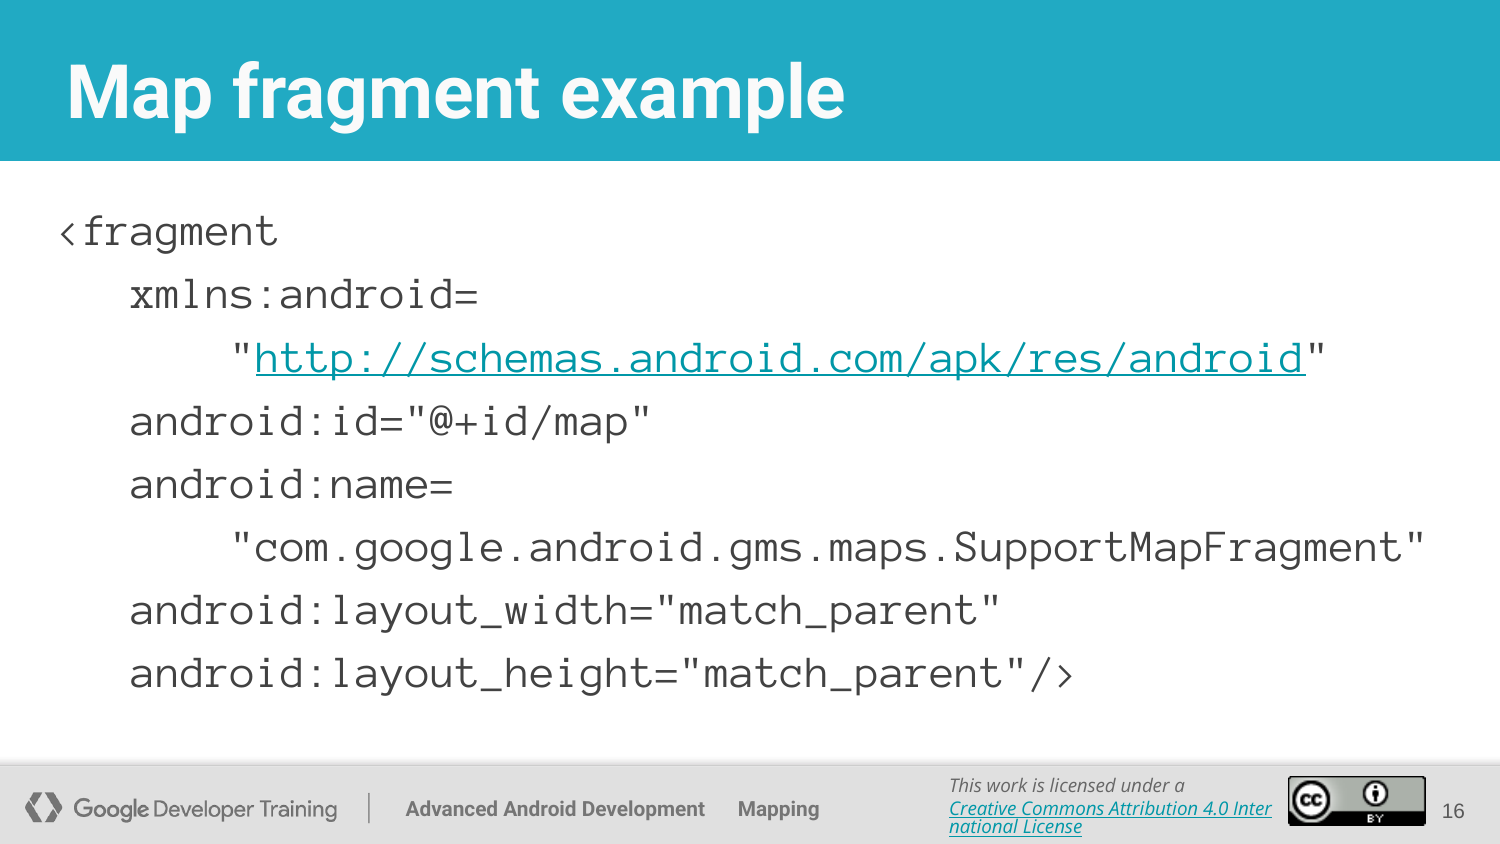

# Map fragment example
<fragment
xmlns:android=
    "http://schemas.android.com/apk/res/android"
android:id="@+id/map"
android:name=
    "com.google.android.gms.maps.SupportMapFragment"
   android:layout_width="match_parent"
   android:layout_height="match_parent"/>
16